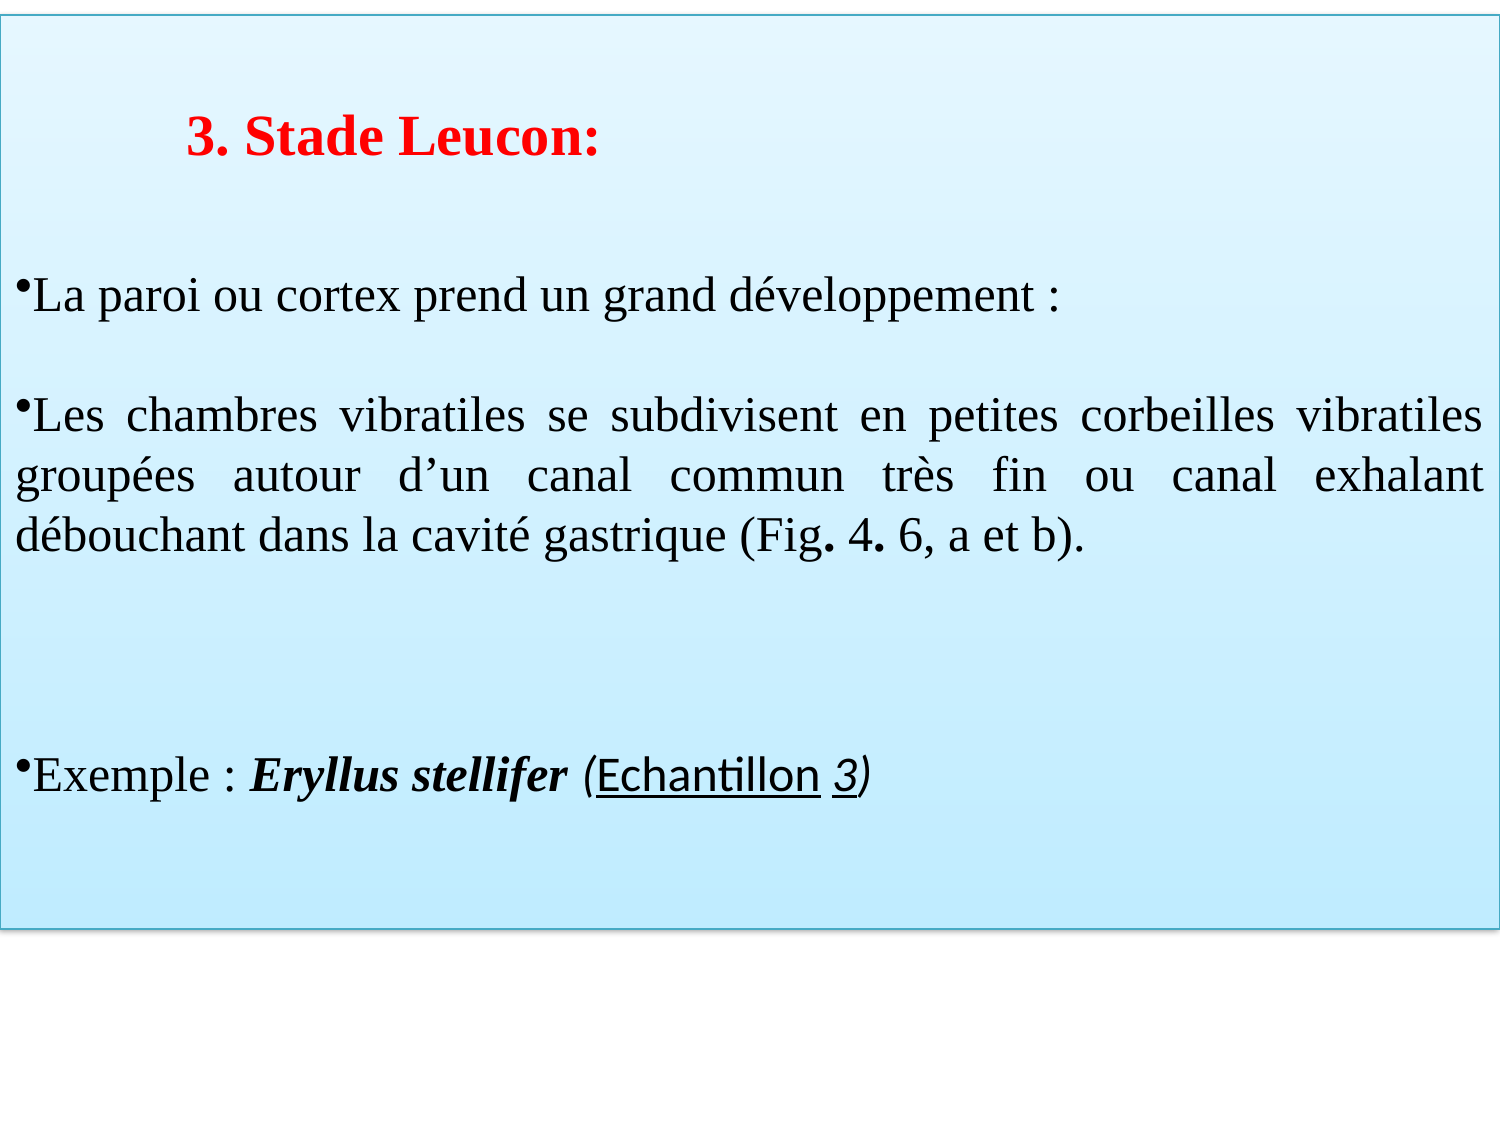

La paroi ou cortex prend un grand développement :

Les chambres vibratiles se subdivisent en petites corbeilles vibratiles groupées autour d’un canal commun très fin ou canal exhalant débouchant dans la cavité gastrique (Fig. 4. 6, a et b).

Exemple : Eryllus stellifer (Echantillon 3)

3. Stade Leucon: